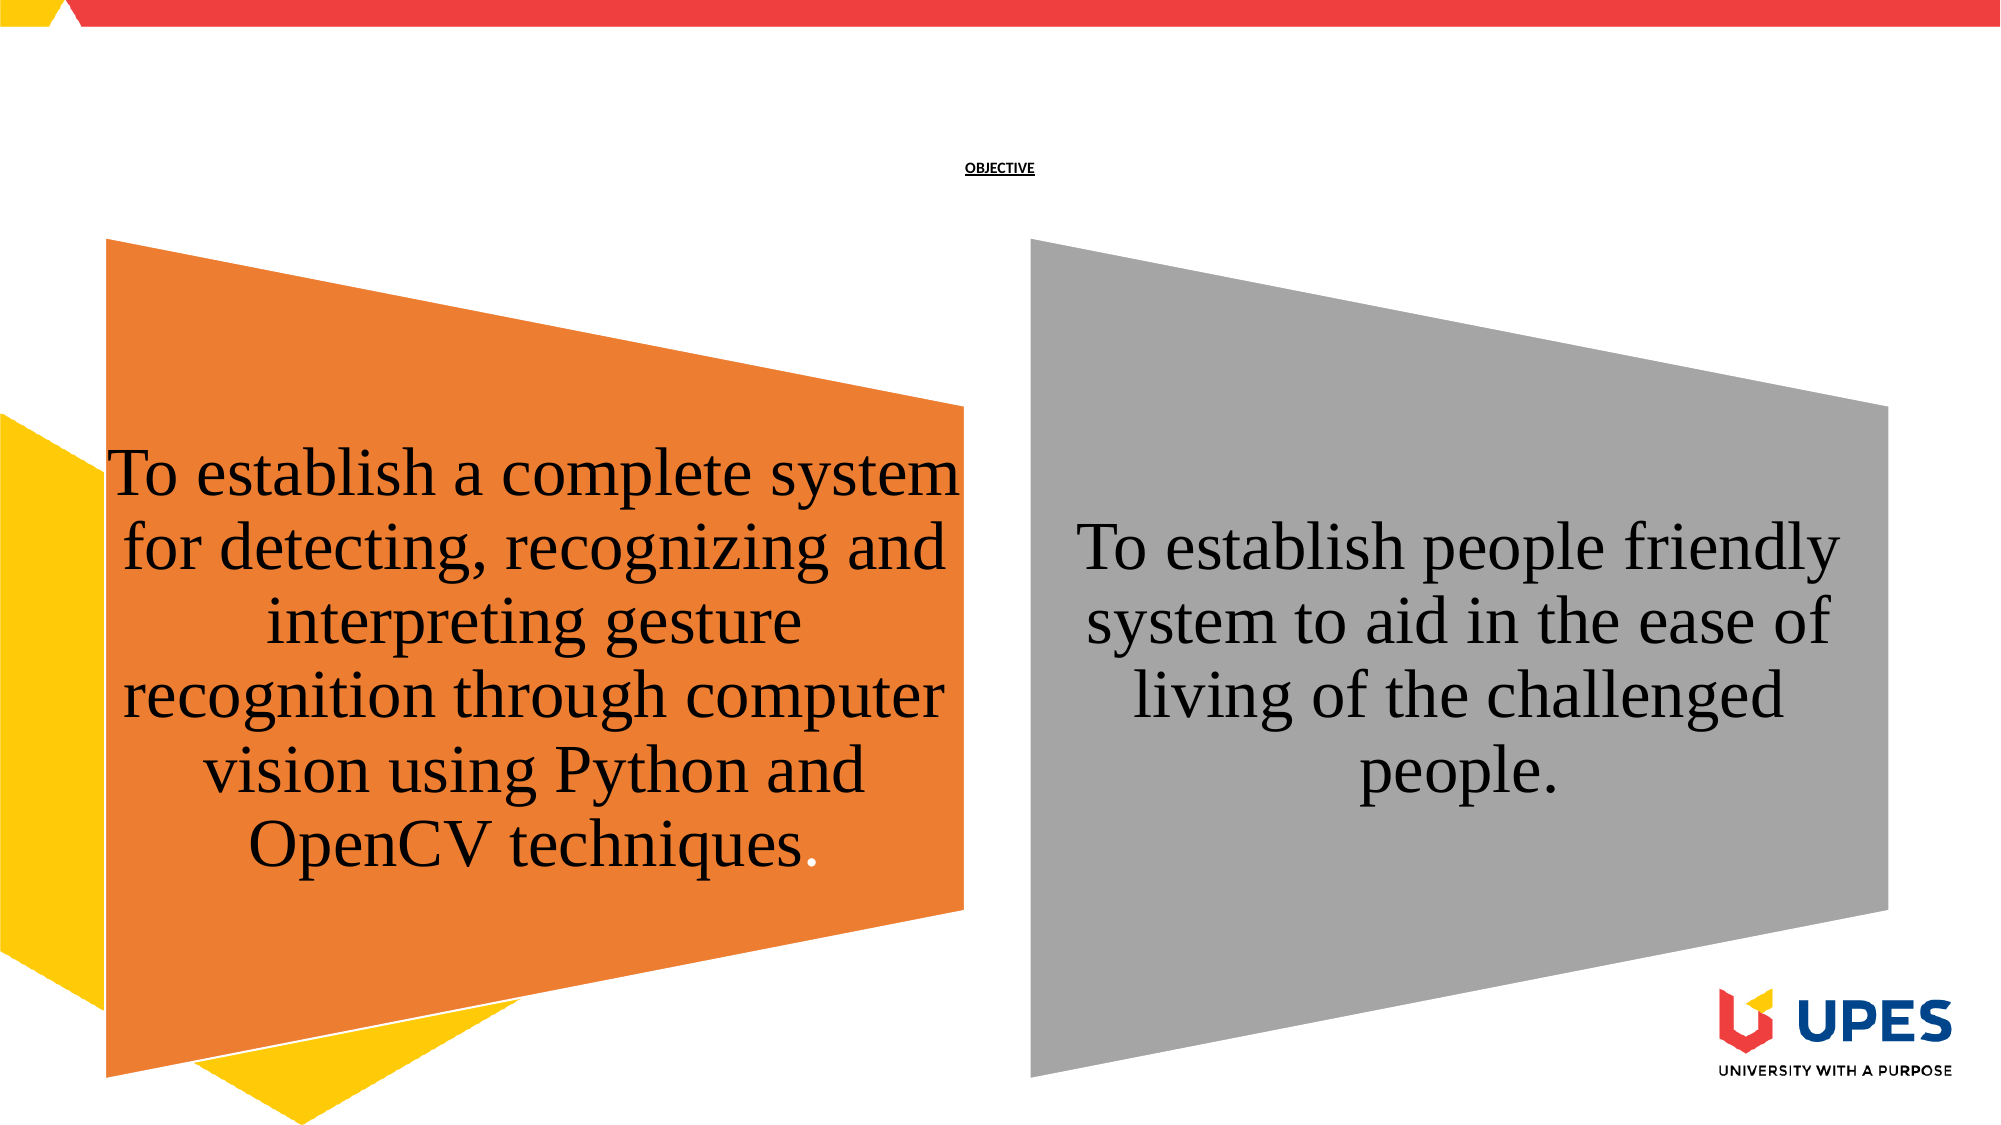

# OBJECTIVE
To establish a complete system for detecting, recognizing and interpreting gesture recognition through computer vision using Python and OpenCV techniques.
To establish people friendly system to aid in the ease of living of the challenged people.